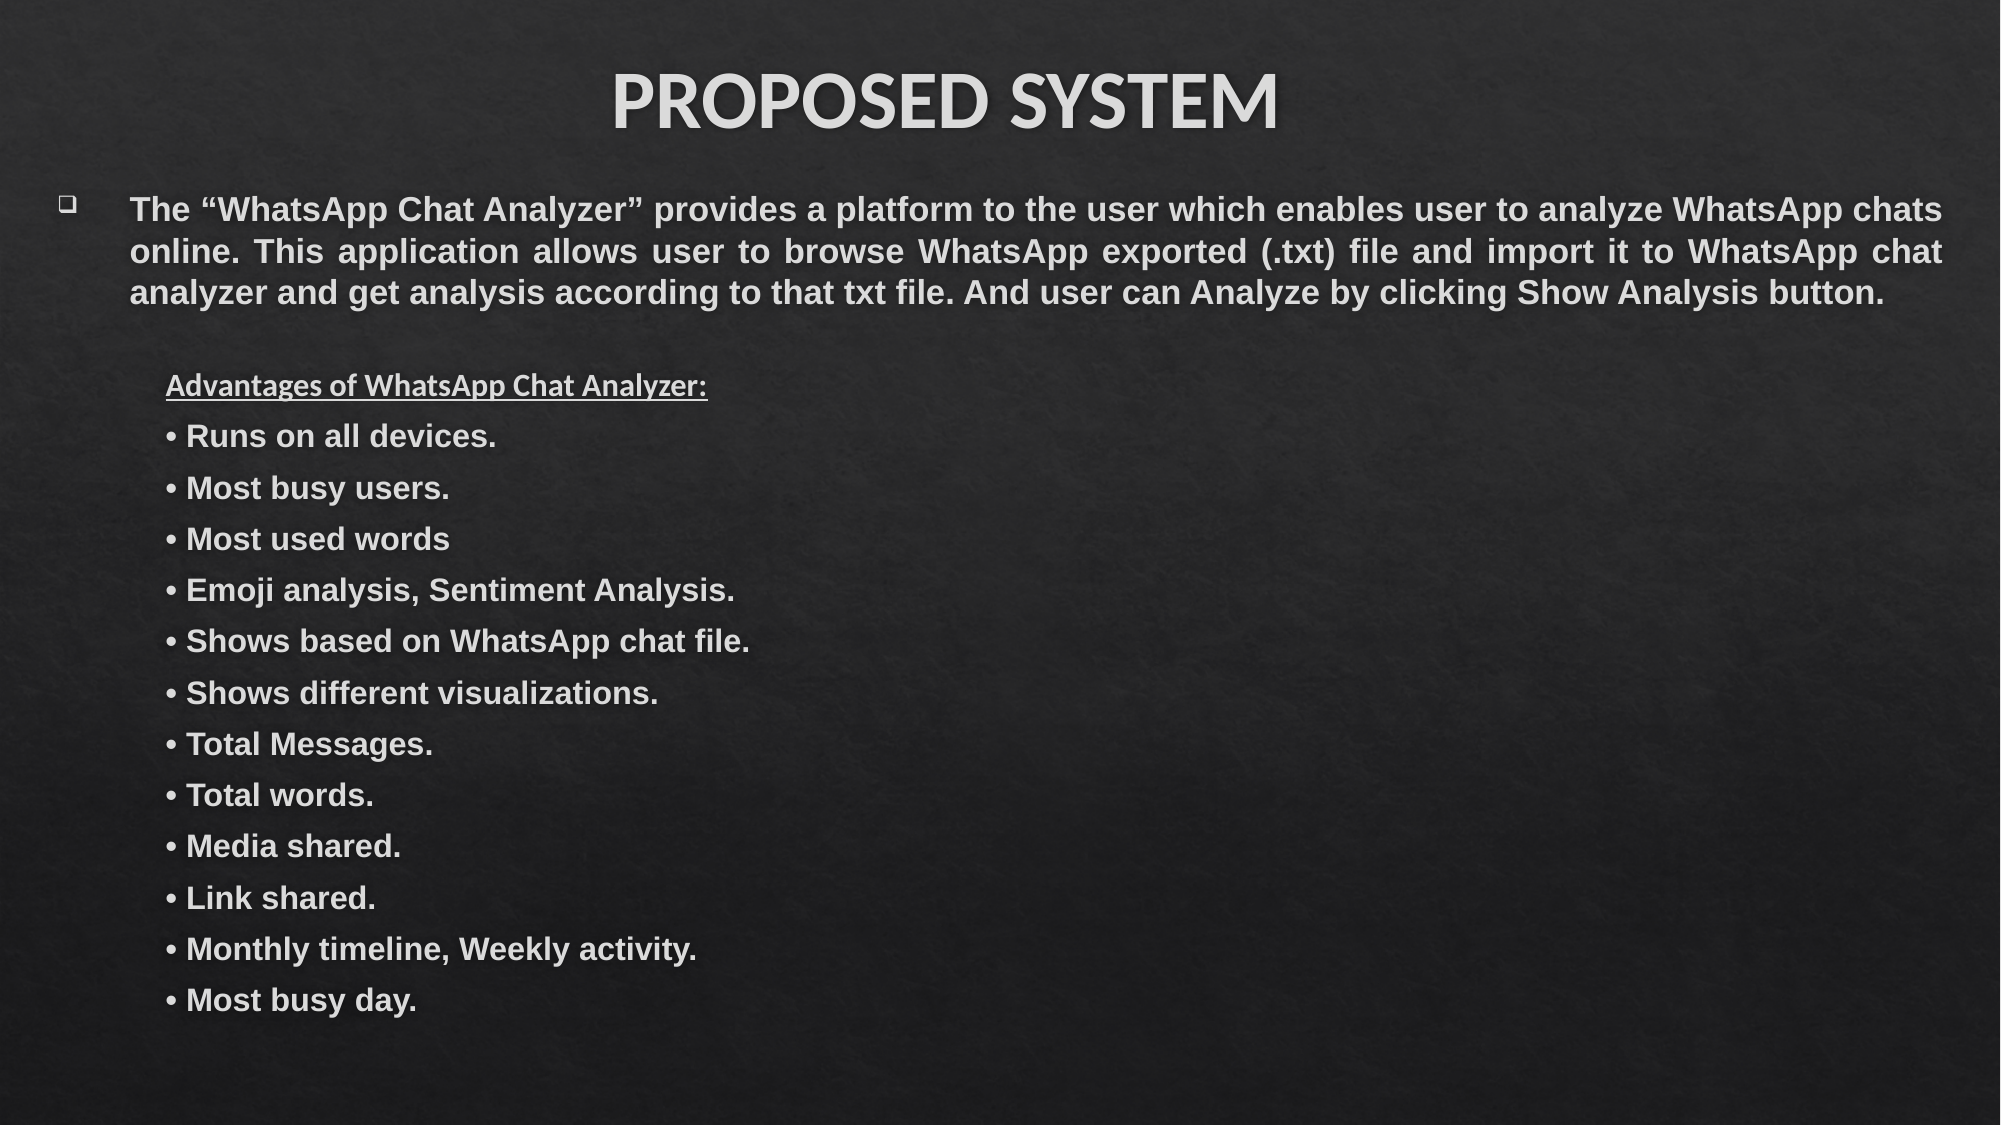

# PROPOSED SYSTEM
The “WhatsApp Chat Analyzer” provides a platform to the user which enables user to analyze WhatsApp chats online. This application allows user to browse WhatsApp exported (.txt) file and import it to WhatsApp chat analyzer and get analysis according to that txt file. And user can Analyze by clicking Show Analysis button.

Advantages of WhatsApp Chat Analyzer:
• Runs on all devices.
• Most busy users.
• Most used words
• Emoji analysis, Sentiment Analysis.
• Shows based on WhatsApp chat file.
• Shows different visualizations.
• Total Messages.
• Total words.
• Media shared.
• Link shared.
• Monthly timeline, Weekly activity.
• Most busy day.